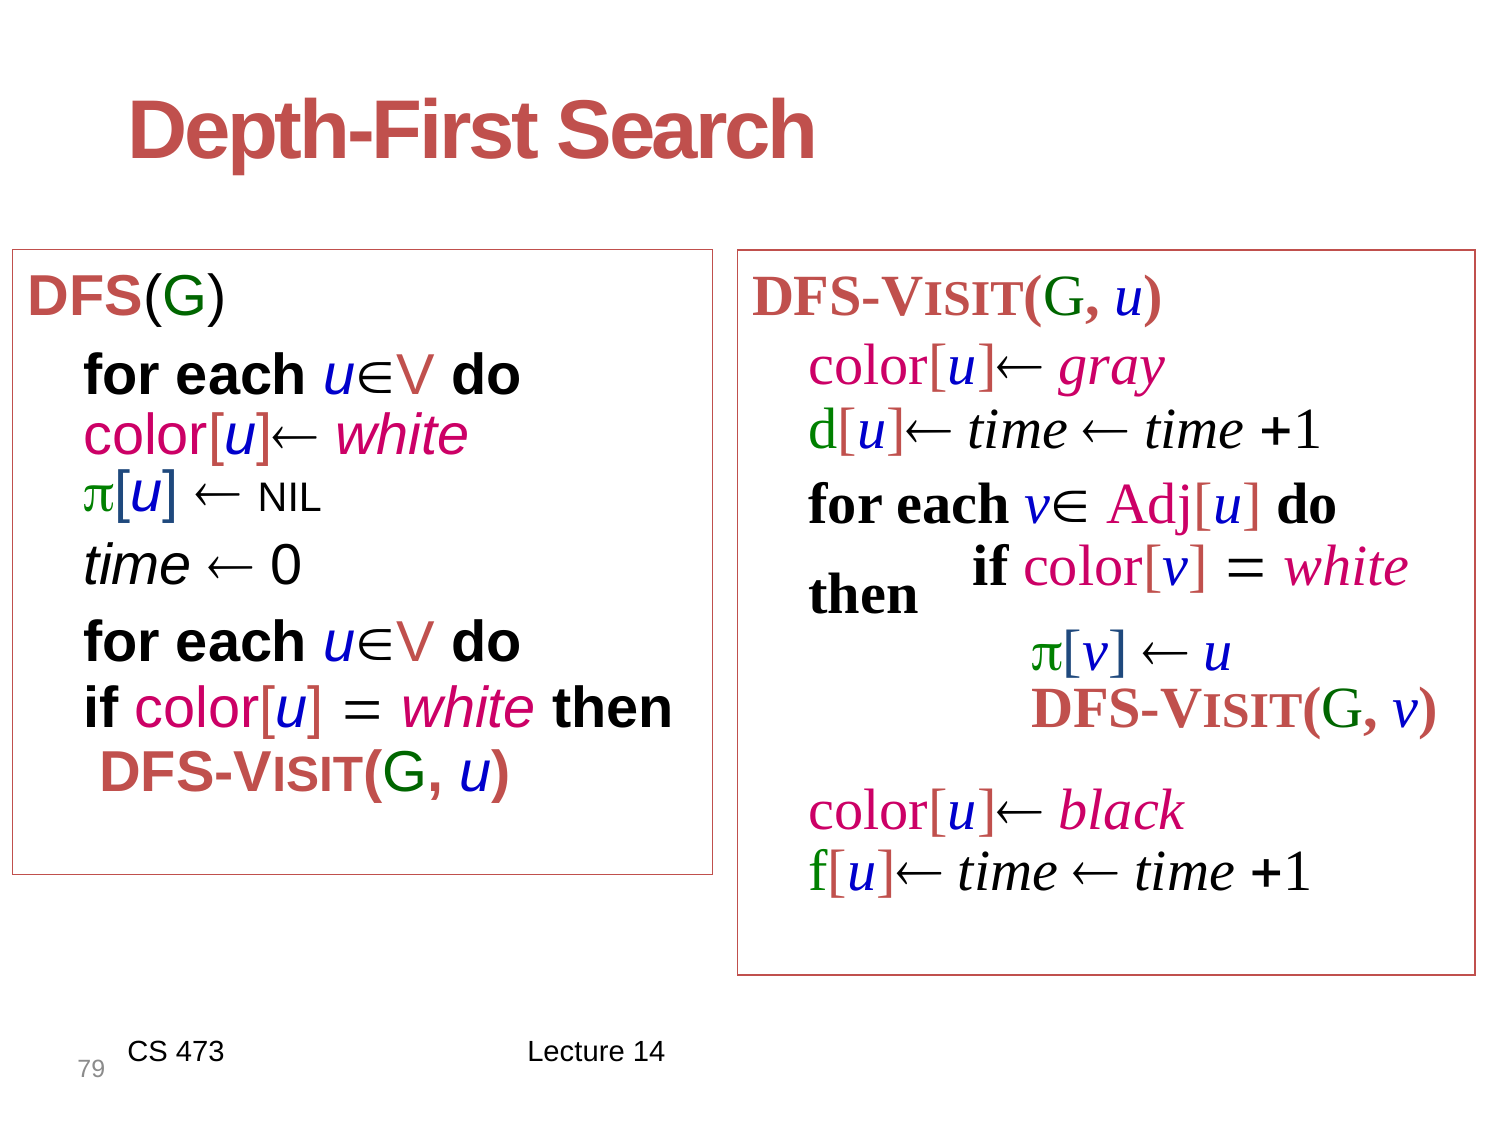

# Depth-First Search
DFS(G)
	for each u∈V do
		color[u]← white
		π[u] ← NIL
	time ← 0
	for each u∈V do
		if color[u] = white then
			 DFS-VISIT(G, u)
DFS-VISIT(G, u)
	color[u]← gray
	d[u]← time ← time +1
	for each v∈ Adj[u] do
		 if color[v] = white then
		     π[v] ← u
   		     DFS-VISIT(G, v)
	color[u]← black
	f[u]← time ← time +1
CS 473
Lecture 14
79